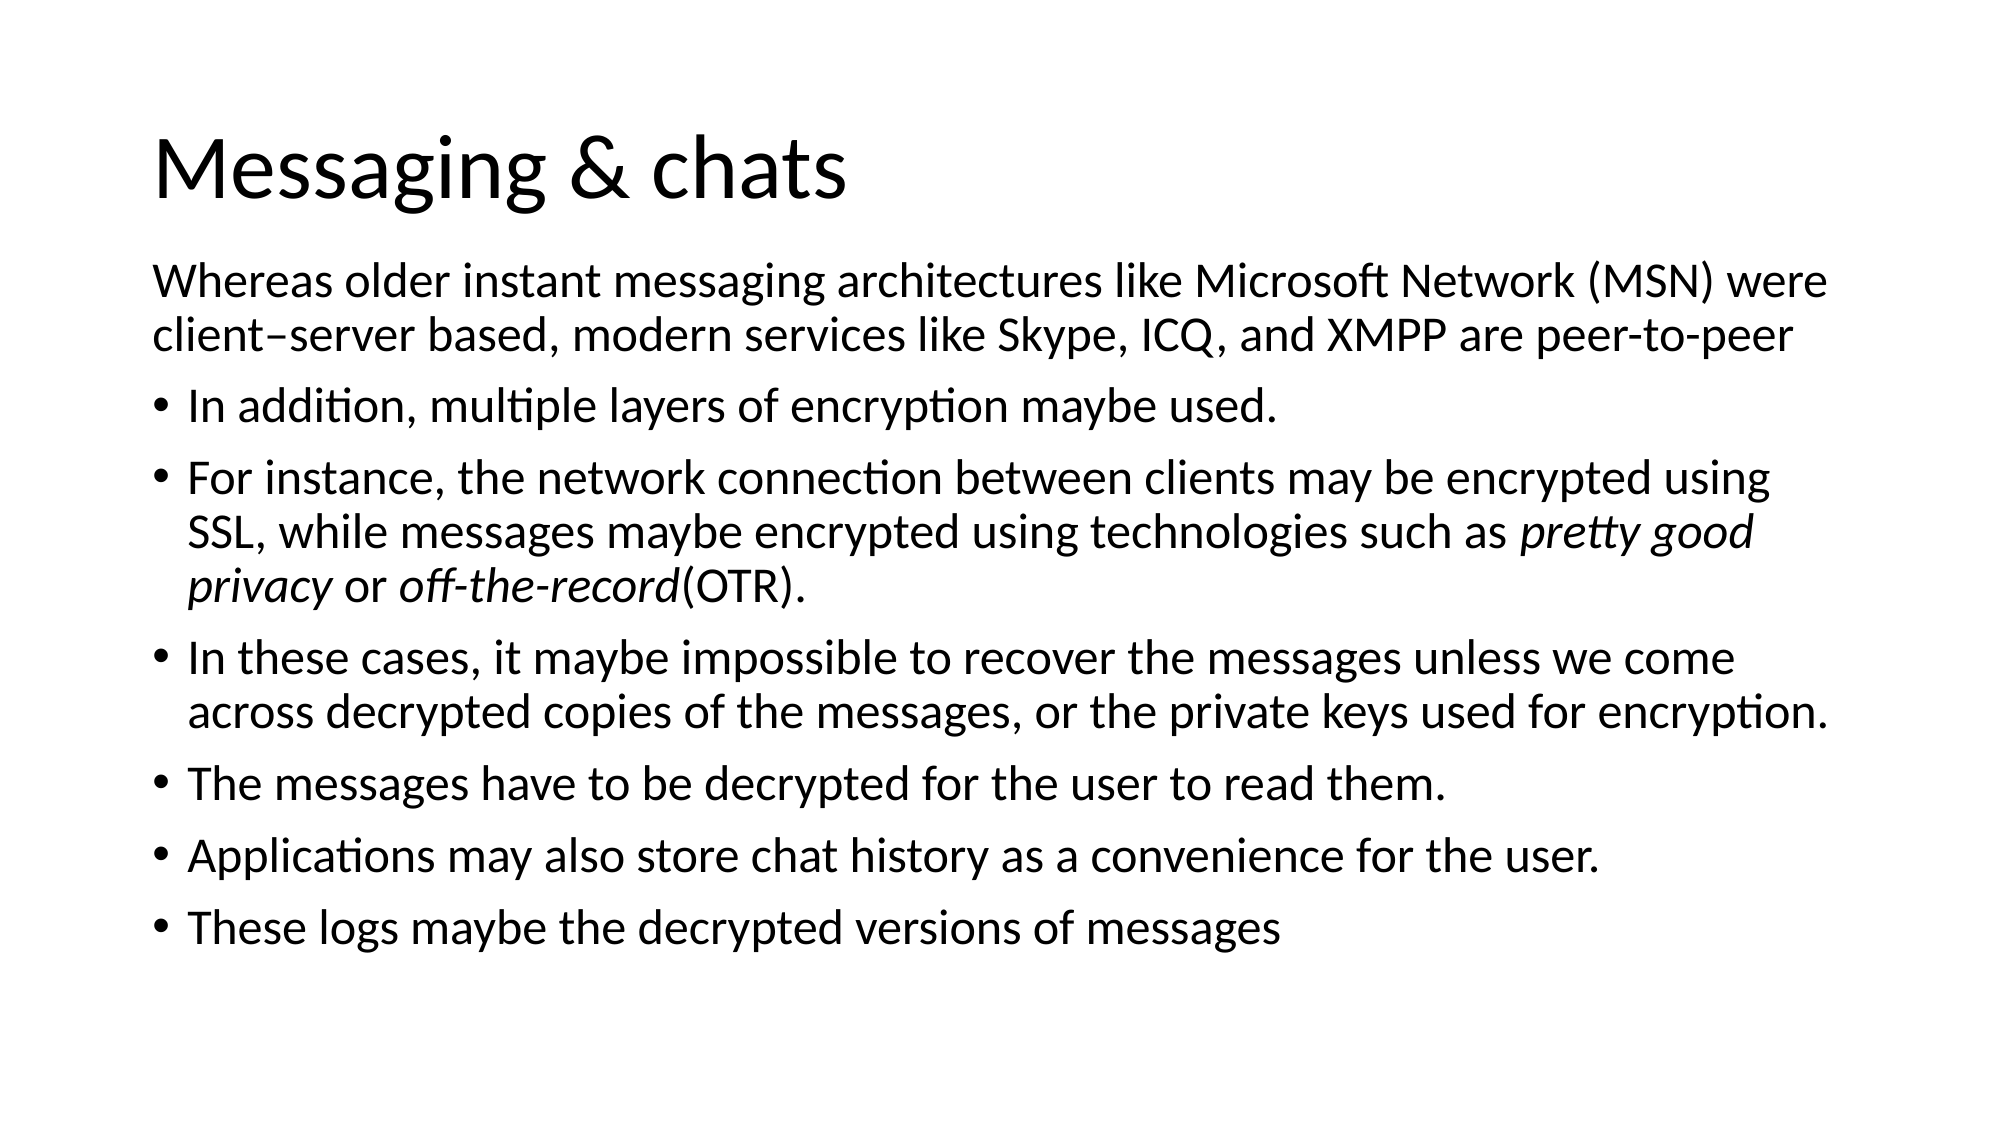

# Messaging & chats
Whereas older instant messaging architectures like Microsoft Network (MSN) were client–server based, modern services like Skype, ICQ, and XMPP are peer-to-peer
In addition, multiple layers of encryption maybe used.
For instance, the network connection between clients may be encrypted using SSL, while messages maybe encrypted using technologies such as pretty good privacy or off-the-record(OTR).
In these cases, it maybe impossible to recover the messages unless we come across decrypted copies of the messages, or the private keys used for encryption.
The messages have to be decrypted for the user to read them.
Applications may also store chat history as a convenience for the user.
These logs maybe the decrypted versions of messages